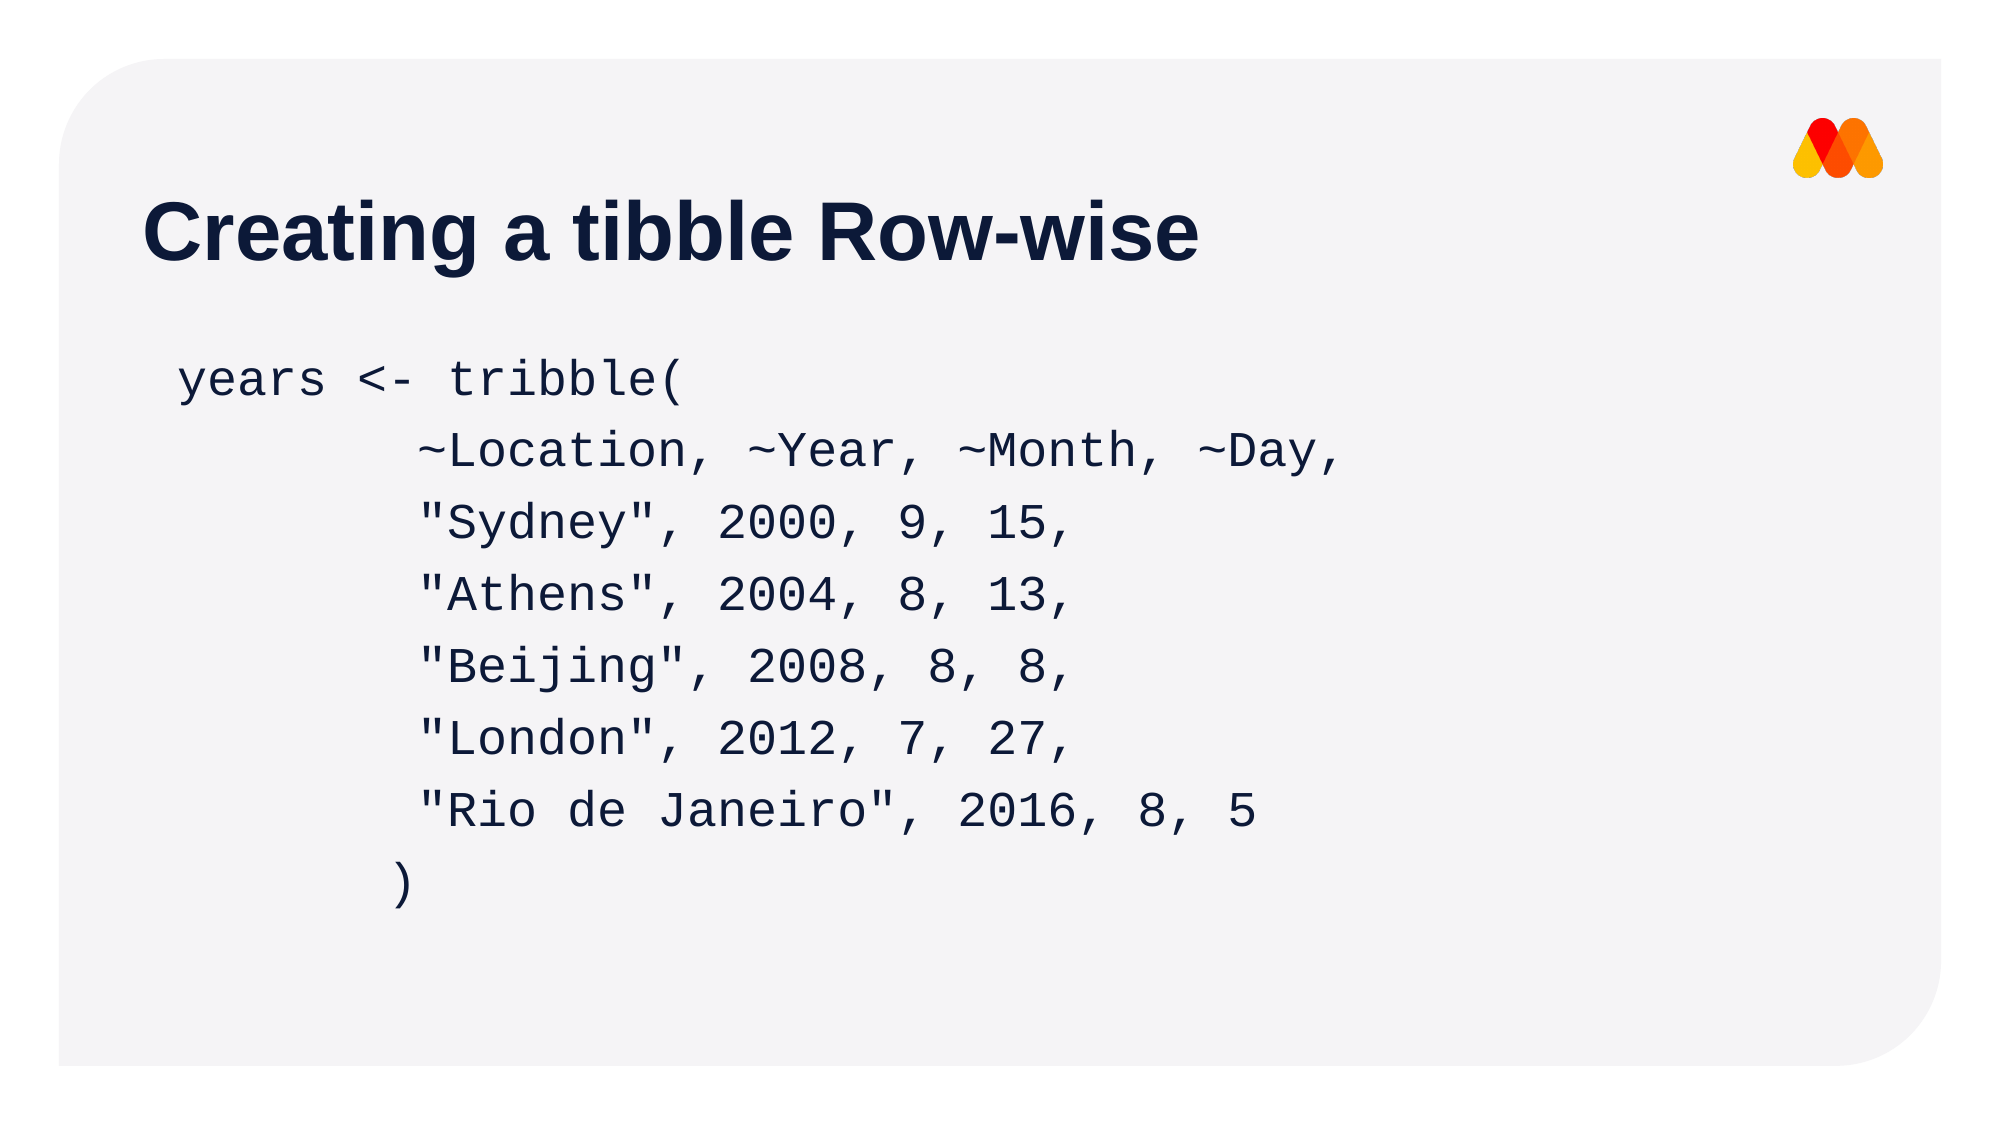

Creating a tibble Row-wise
years <- tribble(
	   ~Location, ~Year, ~Month, ~Day,
        "Sydney", 2000, 9, 15,
        "Athens", 2004, 8, 13,
        "Beijing", 2008, 8, 8,
        "London", 2012, 7, 27,
        "Rio de Janeiro", 2016, 8, 5
	  )